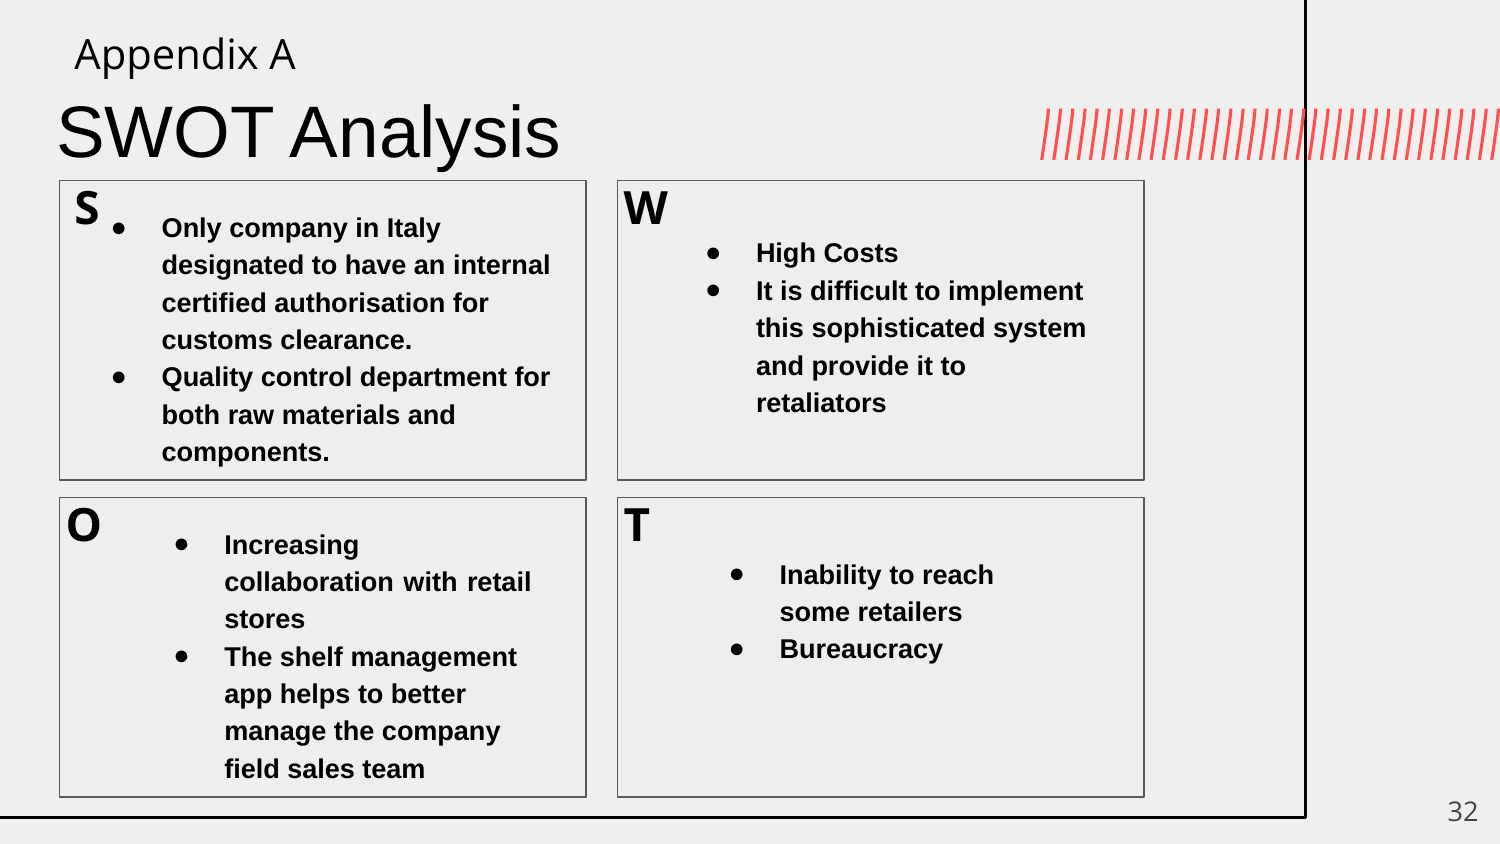

Appendix A
# SWOT Analysis
S
W

Only company in Italy designated to have an internal certified authorisation for customs clearance.
Quality control department for both raw materials and components.
High Costs
It is difficult to implement this sophisticated system and provide it to retaliators
O
T

Increasing collaboration with retail stores
The shelf management app helps to better manage the company field sales team
Inability to reach some retailers
Bureaucracy
32